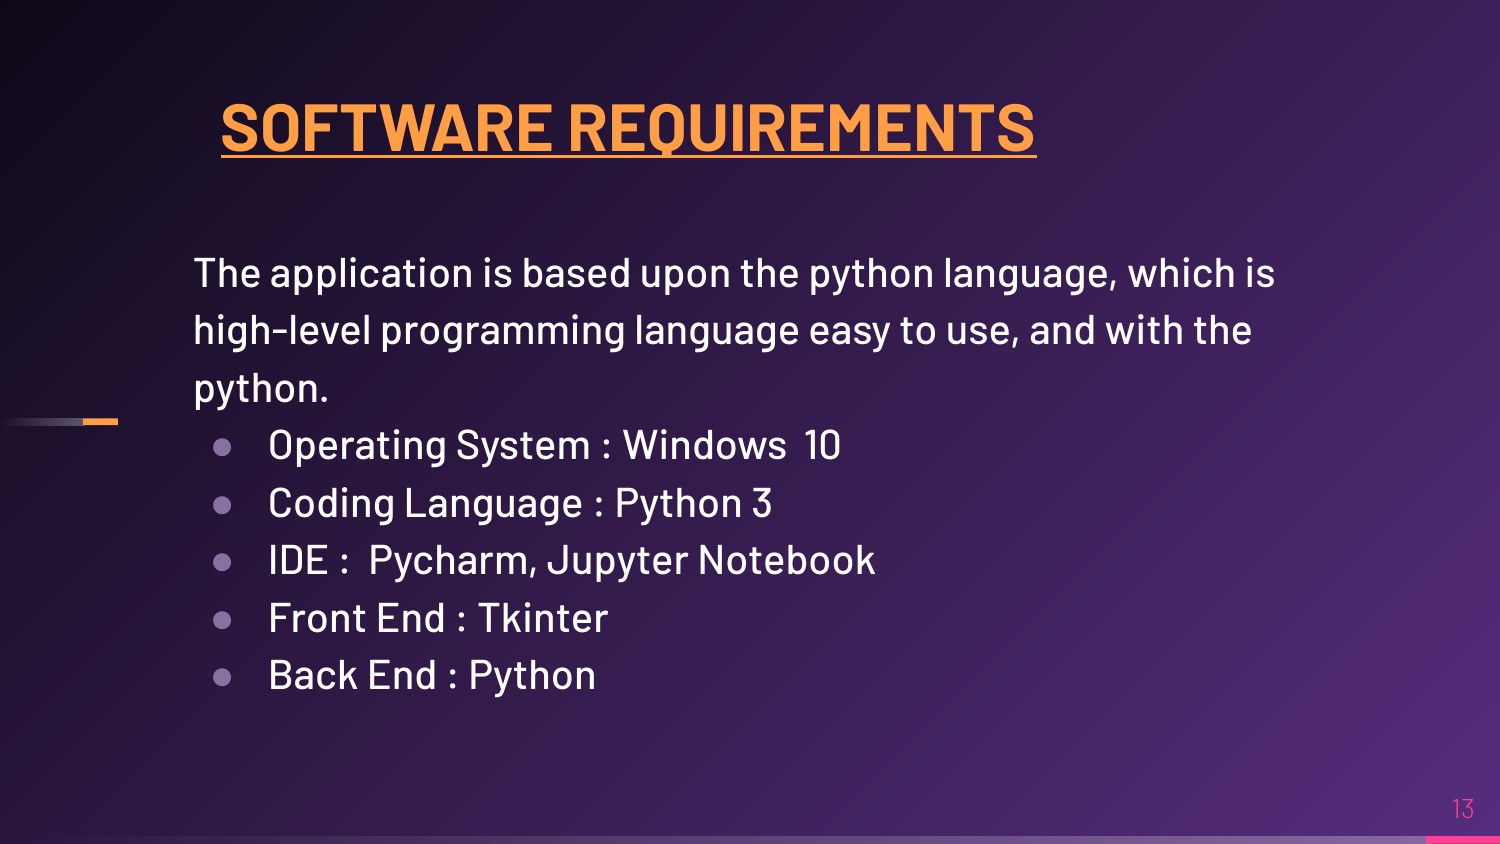

SOFTWARE REQUIREMENTS

The application is based upon the python language, which is high-level programming language easy to use, and with the python.
Operating System : Windows  10
Coding Language : Python 3
IDE :  Pycharm, Jupyter Notebook
Front End : Tkinter
Back End : Python

13